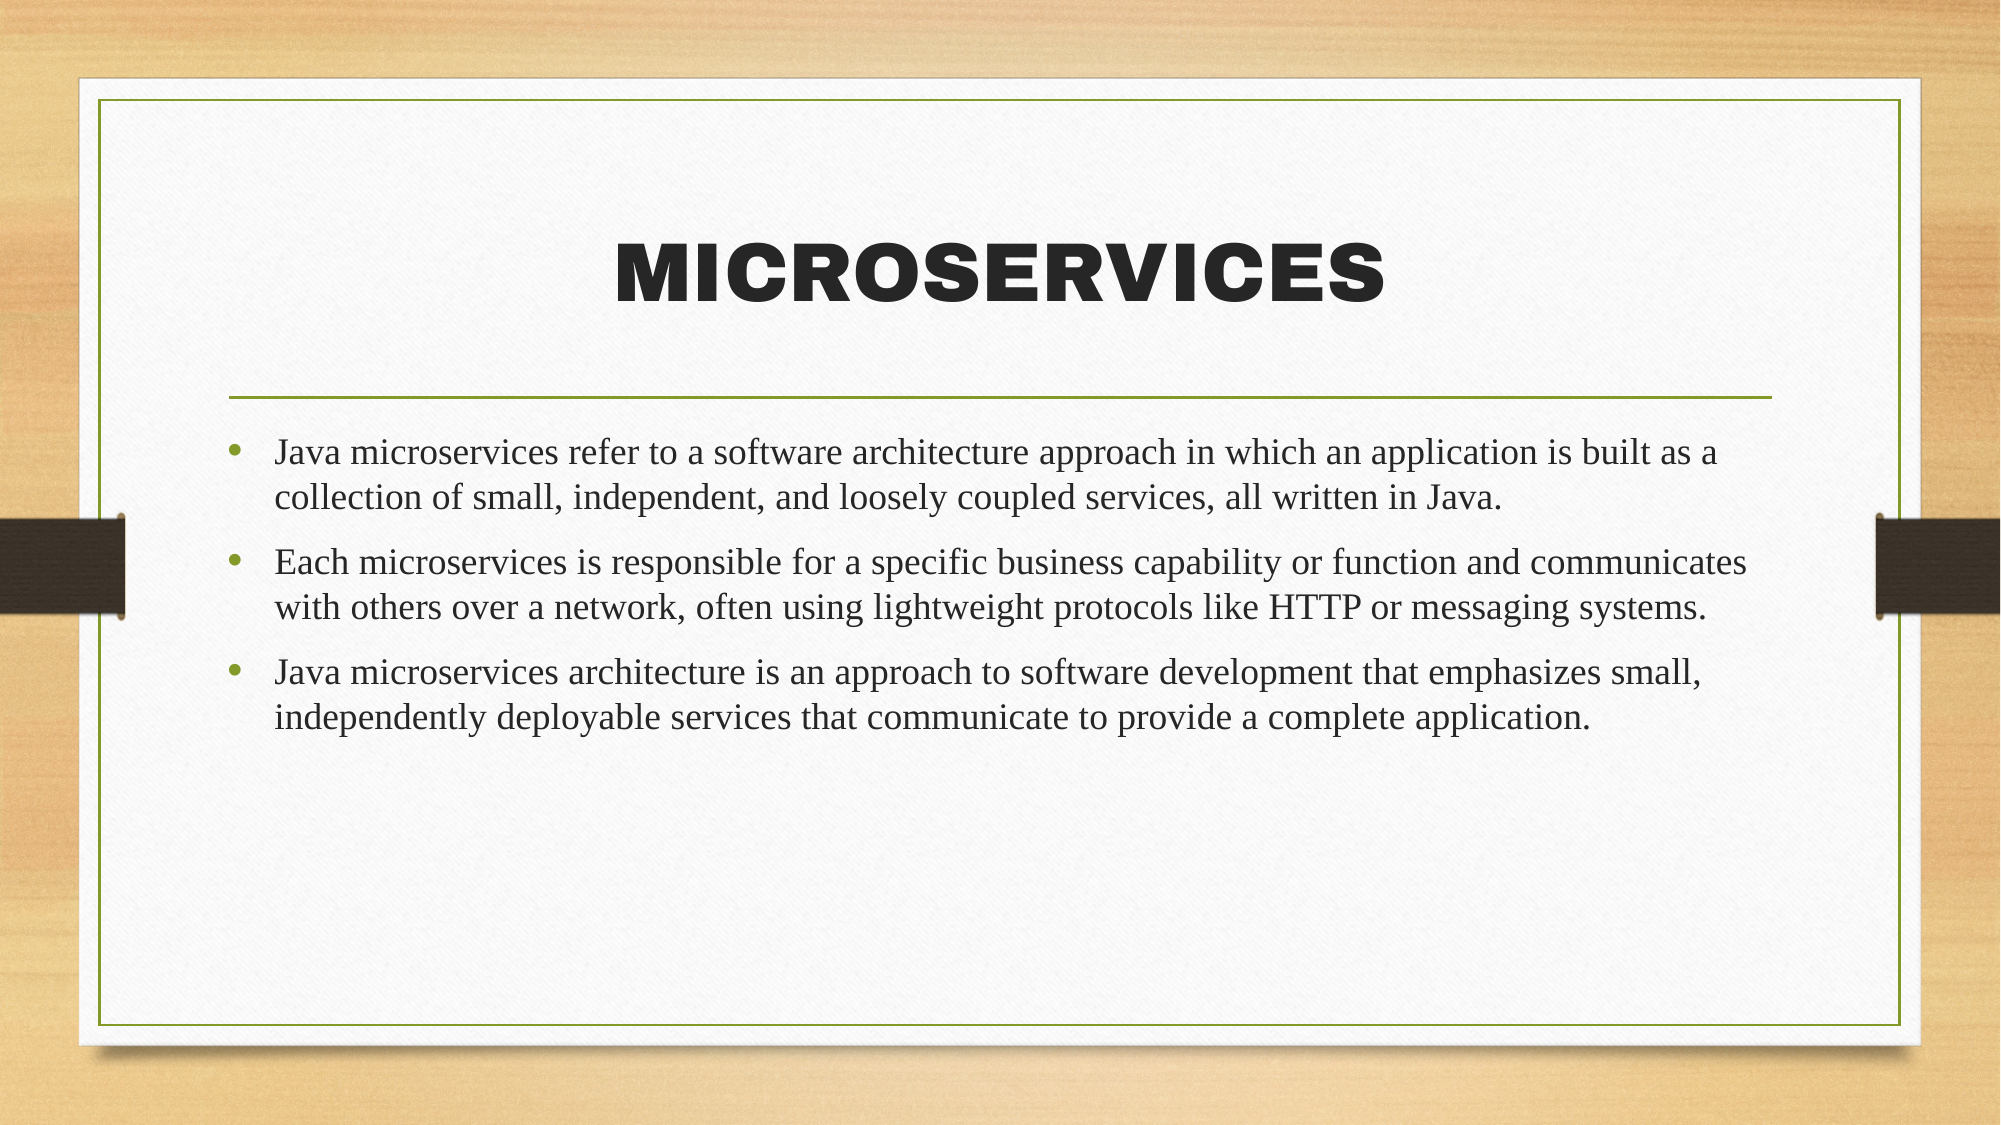

# MICROSERVICES
Java microservices refer to a software architecture approach in which an application is built as a collection of small, independent, and loosely coupled services, all written in Java.
Each microservices is responsible for a specific business capability or function and communicates with others over a network, often using lightweight protocols like HTTP or messaging systems.
Java microservices architecture is an approach to software development that emphasizes small, independently deployable services that communicate to provide a complete application.